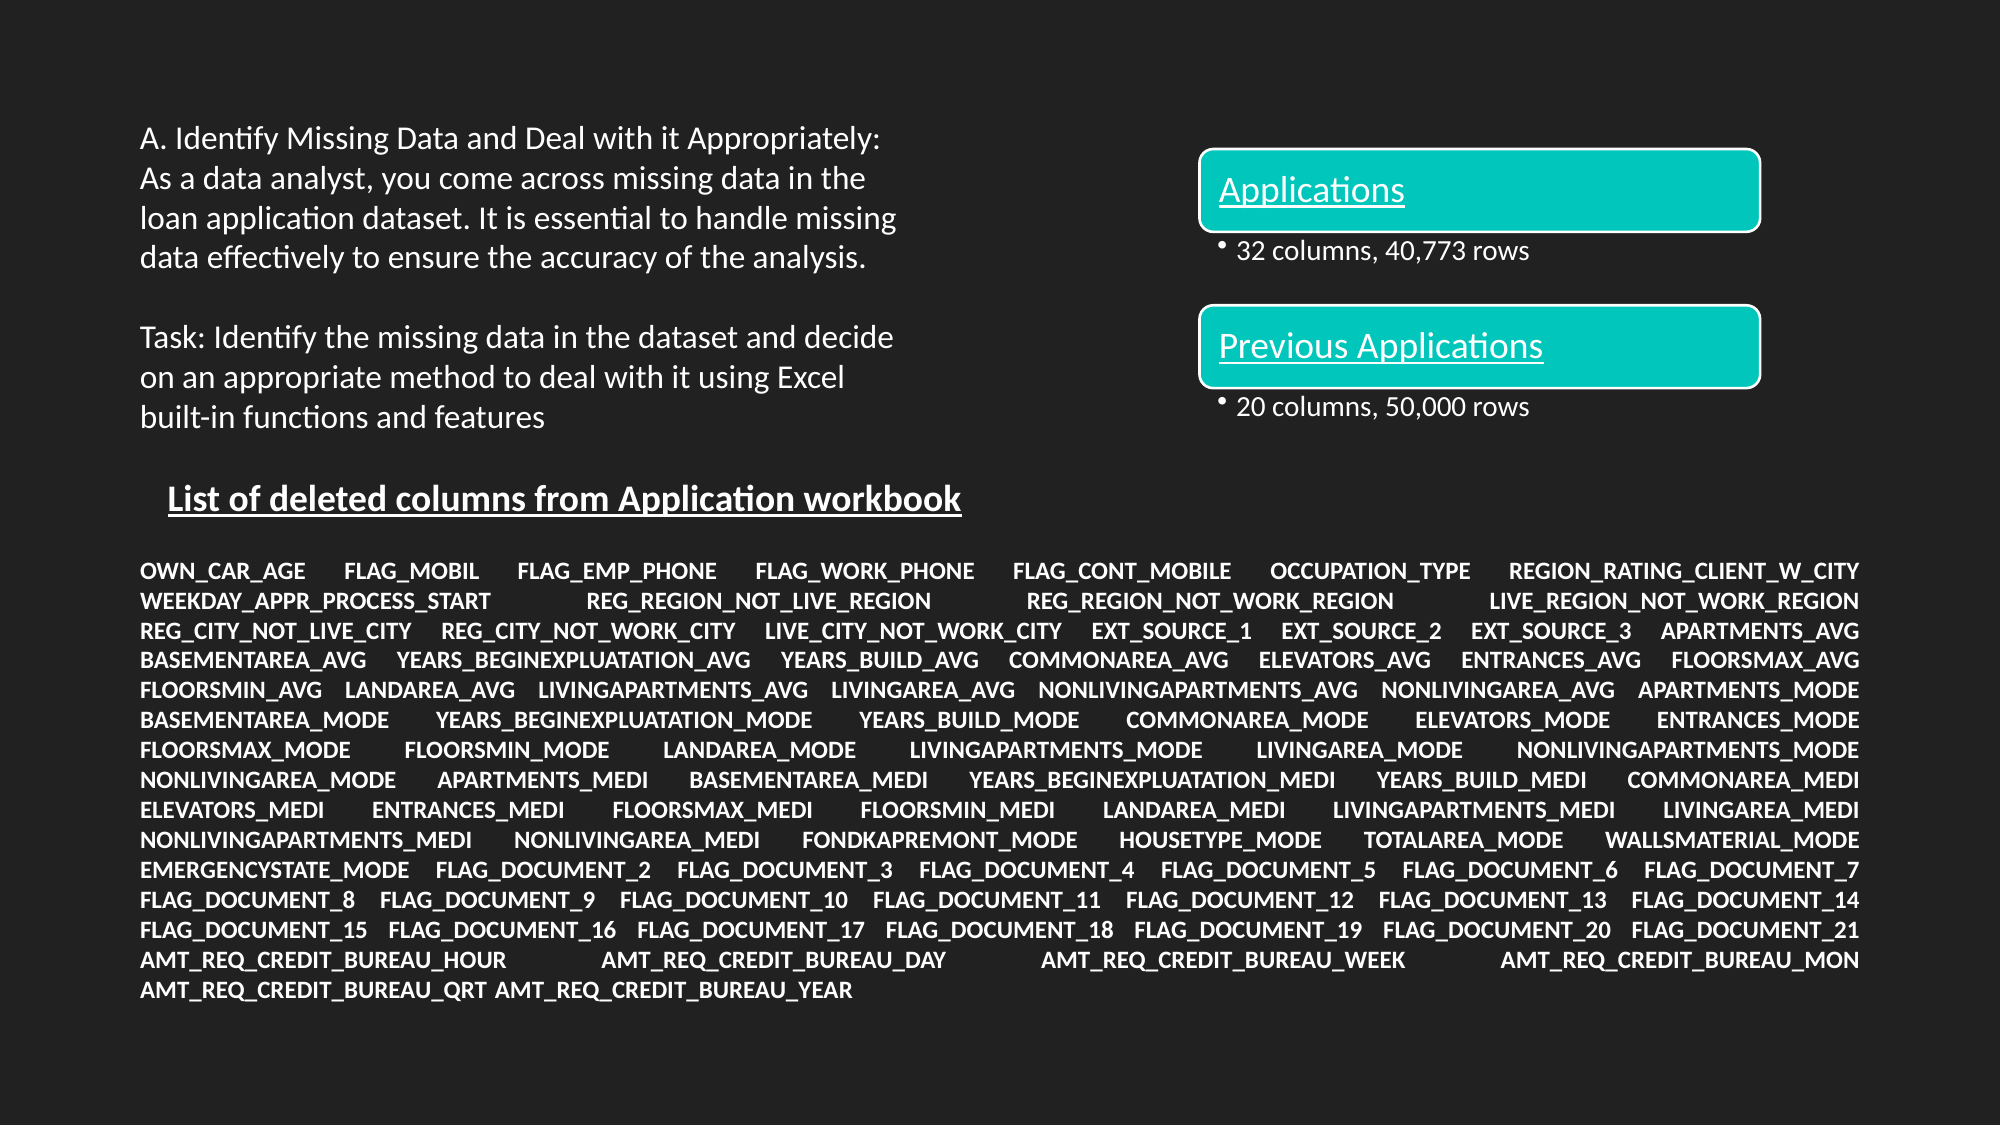

A. Identify Missing Data and Deal with it Appropriately: As a data analyst, you come across missing data in the loan application dataset. It is essential to handle missing data effectively to ensure the accuracy of the analysis.

Task: Identify the missing data in the dataset and decide on an appropriate method to deal with it using Excel built-in functions and features
Applications
32 columns, 40,773 rows
Previous Applications
20 columns, 50,000 rows
List of deleted columns from Application workbook
OWN_CAR_AGE FLAG_MOBIL FLAG_EMP_PHONE FLAG_WORK_PHONE FLAG_CONT_MOBILE OCCUPATION_TYPE REGION_RATING_CLIENT_W_CITY WEEKDAY_APPR_PROCESS_START REG_REGION_NOT_LIVE_REGION REG_REGION_NOT_WORK_REGION LIVE_REGION_NOT_WORK_REGION REG_CITY_NOT_LIVE_CITY REG_CITY_NOT_WORK_CITY LIVE_CITY_NOT_WORK_CITY EXT_SOURCE_1 EXT_SOURCE_2 EXT_SOURCE_3 APARTMENTS_AVG BASEMENTAREA_AVG YEARS_BEGINEXPLUATATION_AVG YEARS_BUILD_AVG COMMONAREA_AVG ELEVATORS_AVG ENTRANCES_AVG FLOORSMAX_AVG FLOORSMIN_AVG LANDAREA_AVG LIVINGAPARTMENTS_AVG LIVINGAREA_AVG NONLIVINGAPARTMENTS_AVG NONLIVINGAREA_AVG APARTMENTS_MODE BASEMENTAREA_MODE YEARS_BEGINEXPLUATATION_MODE YEARS_BUILD_MODE COMMONAREA_MODE ELEVATORS_MODE ENTRANCES_MODE FLOORSMAX_MODE FLOORSMIN_MODE LANDAREA_MODE LIVINGAPARTMENTS_MODE LIVINGAREA_MODE NONLIVINGAPARTMENTS_MODE NONLIVINGAREA_MODE APARTMENTS_MEDI BASEMENTAREA_MEDI YEARS_BEGINEXPLUATATION_MEDI YEARS_BUILD_MEDI COMMONAREA_MEDI ELEVATORS_MEDI ENTRANCES_MEDI FLOORSMAX_MEDI FLOORSMIN_MEDI LANDAREA_MEDI LIVINGAPARTMENTS_MEDI LIVINGAREA_MEDI NONLIVINGAPARTMENTS_MEDI NONLIVINGAREA_MEDI FONDKAPREMONT_MODE HOUSETYPE_MODE TOTALAREA_MODE WALLSMATERIAL_MODE EMERGENCYSTATE_MODE FLAG_DOCUMENT_2 FLAG_DOCUMENT_3 FLAG_DOCUMENT_4 FLAG_DOCUMENT_5 FLAG_DOCUMENT_6 FLAG_DOCUMENT_7 FLAG_DOCUMENT_8 FLAG_DOCUMENT_9 FLAG_DOCUMENT_10 FLAG_DOCUMENT_11 FLAG_DOCUMENT_12 FLAG_DOCUMENT_13 FLAG_DOCUMENT_14 FLAG_DOCUMENT_15 FLAG_DOCUMENT_16 FLAG_DOCUMENT_17 FLAG_DOCUMENT_18 FLAG_DOCUMENT_19 FLAG_DOCUMENT_20 FLAG_DOCUMENT_21 AMT_REQ_CREDIT_BUREAU_HOUR AMT_REQ_CREDIT_BUREAU_DAY AMT_REQ_CREDIT_BUREAU_WEEK AMT_REQ_CREDIT_BUREAU_MON AMT_REQ_CREDIT_BUREAU_QRT AMT_REQ_CREDIT_BUREAU_YEAR